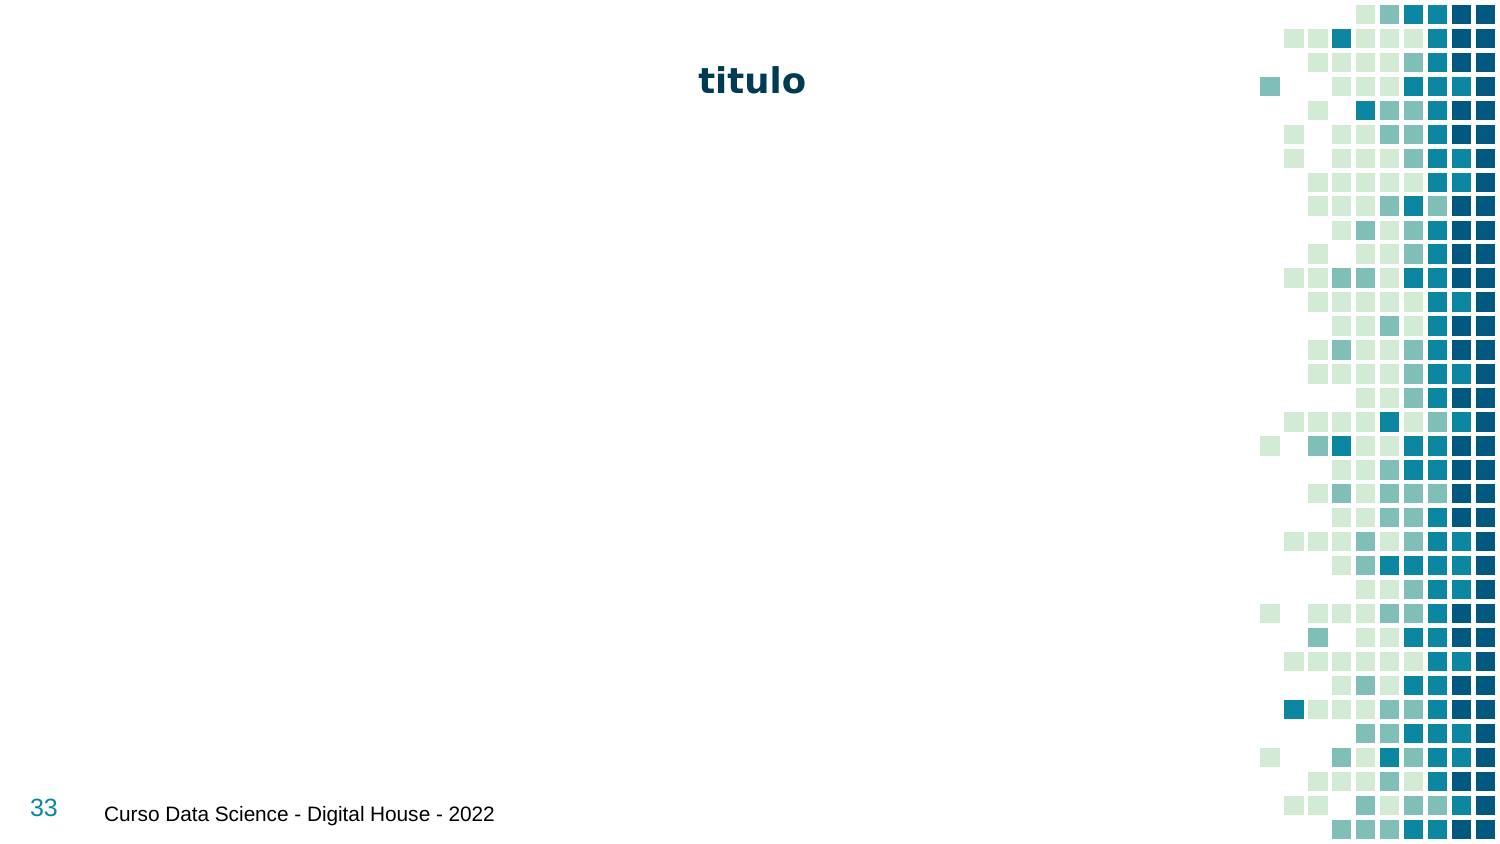

titulo
33
Curso Data Science - Digital House - 2022